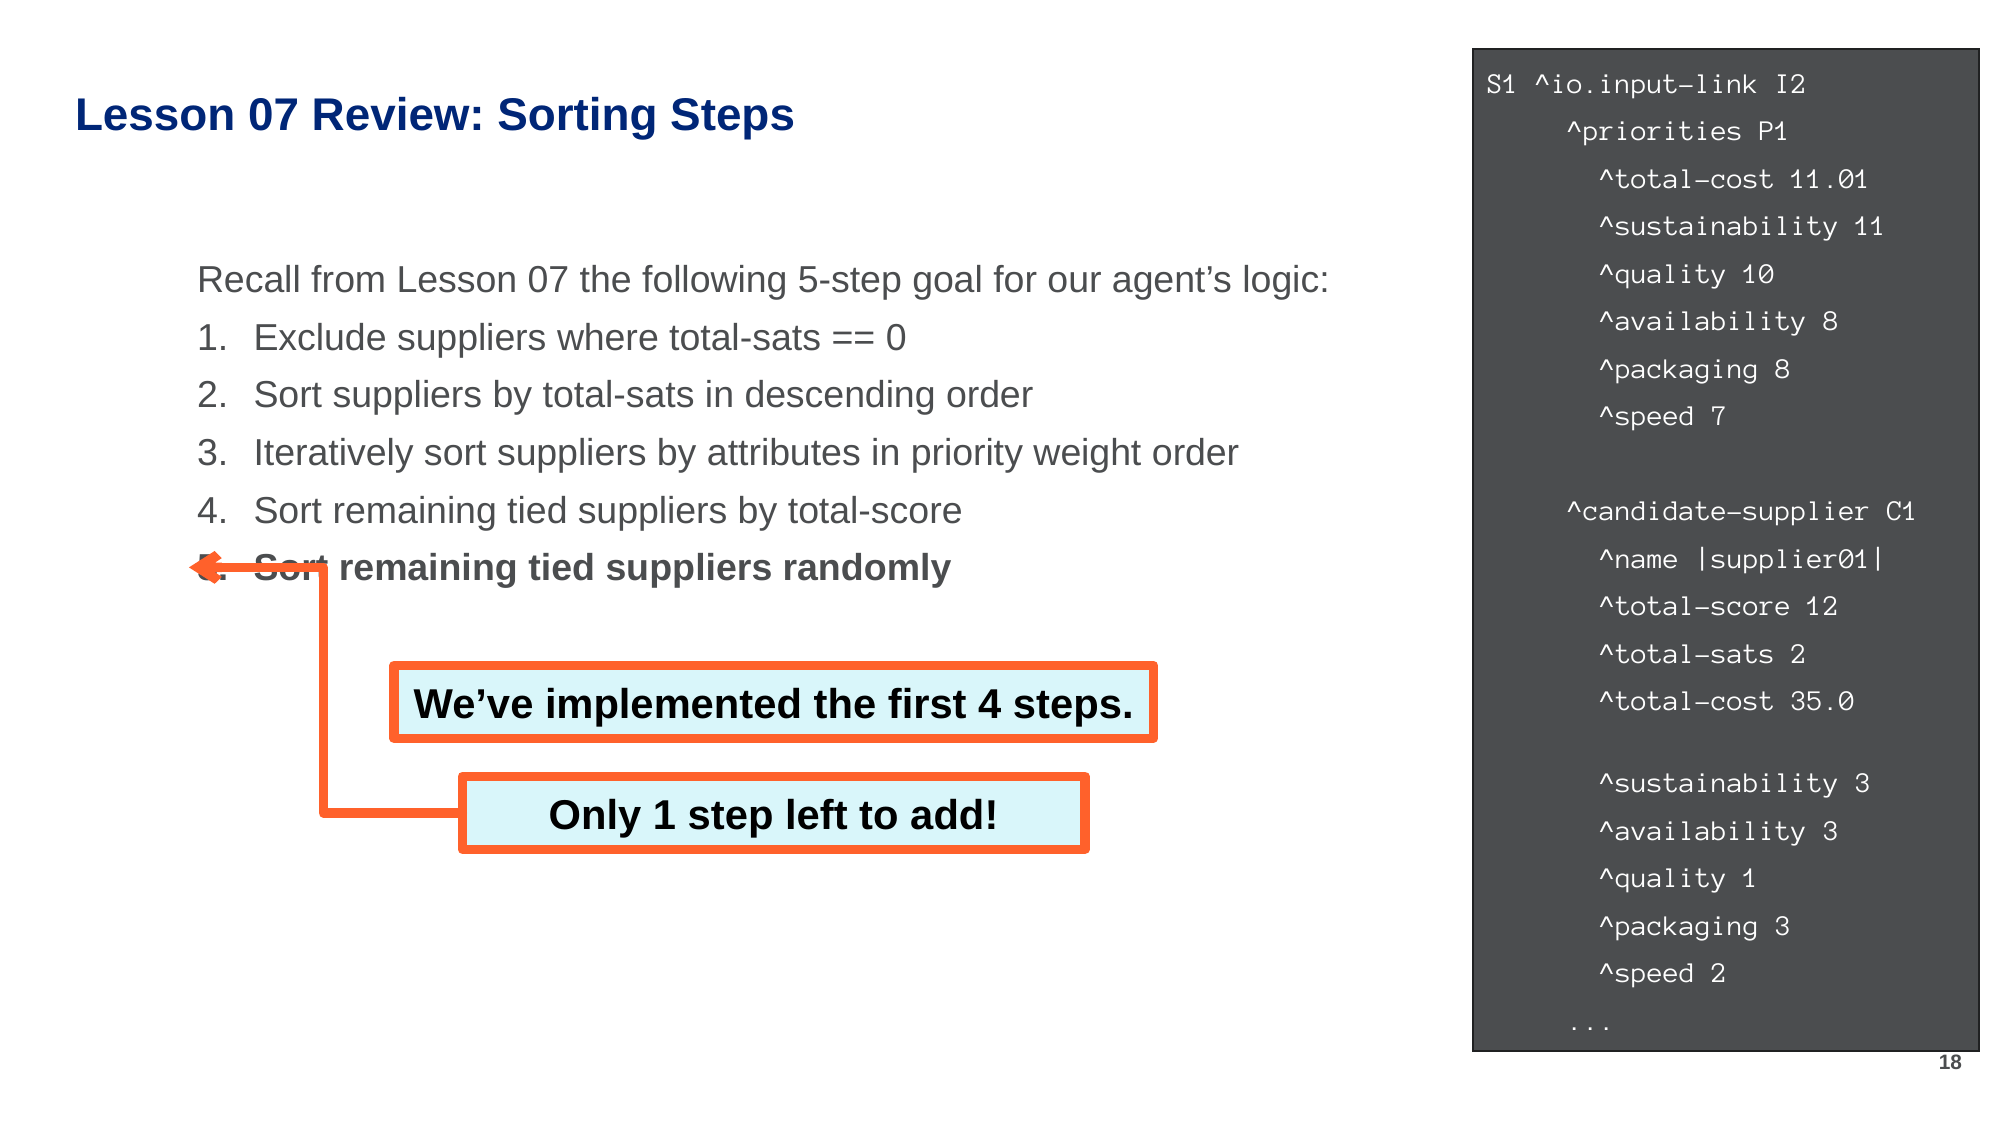

S1 ^io.input-link I2
     ^priorities P1
       ^total-cost 11.01
       ^sustainability 11
       ^quality 10
       ^availability 8
       ^packaging 8
       ^speed 7

     ^candidate-supplier C1
       ^name |supplier01|
       ^total-score 12
       ^total-sats 2
       ^total-cost 35.0
       ^sustainability 3
       ^availability 3
       ^quality 1
       ^packaging 3
       ^speed 2
     ...
# Lesson 07 Review: Sorting Steps
Recall from Lesson 07 the following 5-step goal for our agent’s logic:
Exclude suppliers where total-sats == 0
Sort suppliers by total-sats in descending order
Iteratively sort suppliers by attributes in priority weight order
Sort remaining tied suppliers by total-score
Sort remaining tied suppliers randomly
We’ve implemented the first 4 steps.
Only 1 step left to add!